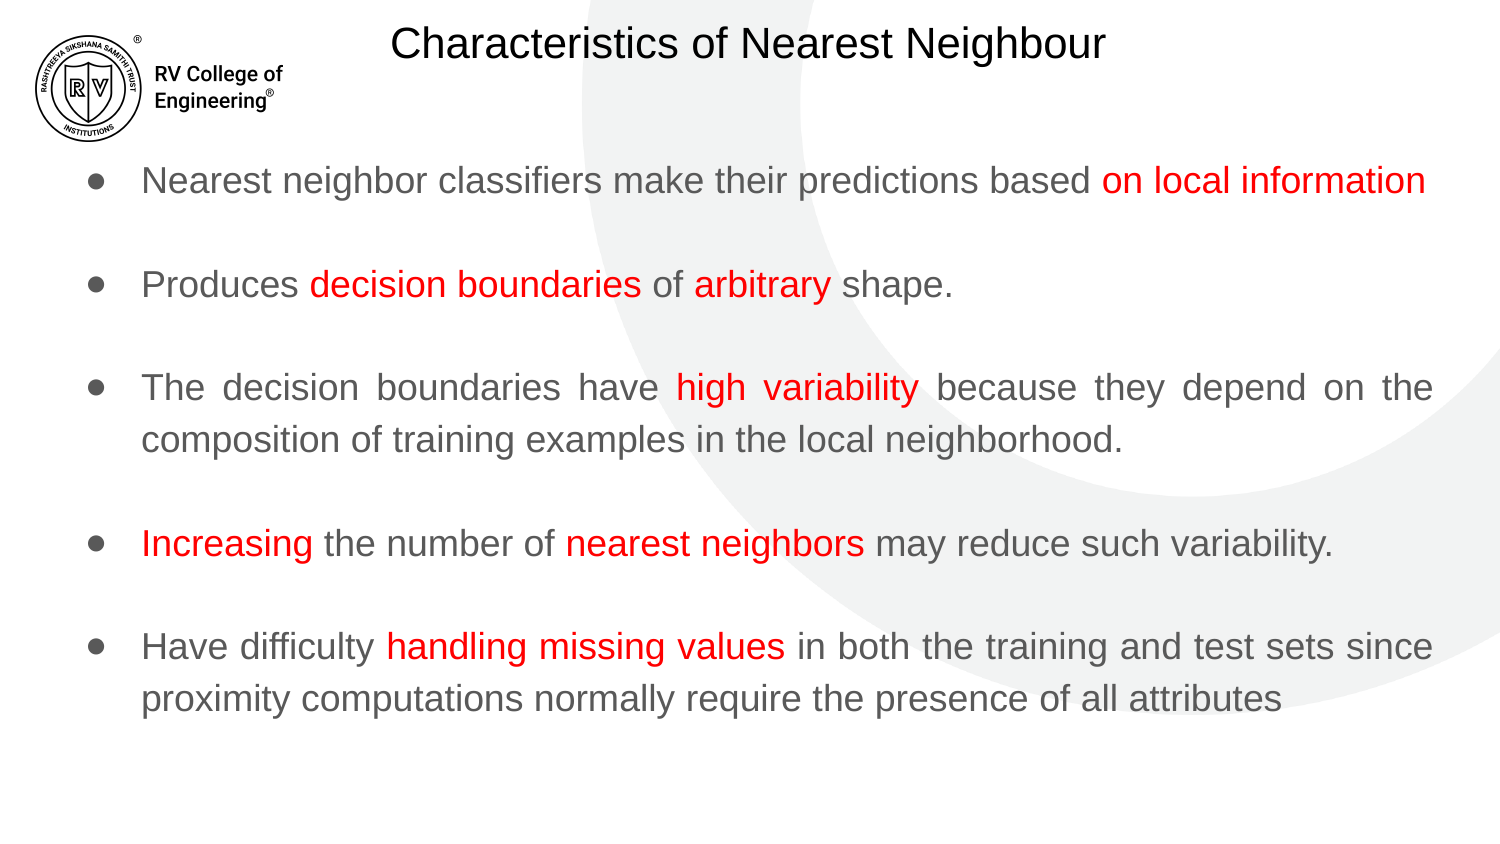

# Characteristics of Nearest Neighbour
Nearest neighbor classifiers make their predictions based on local information

Produces decision boundaries of arbitrary shape.

The decision boundaries have high variability because they depend on the composition of training examples in the local neighborhood.

Increasing the number of nearest neighbors may reduce such variability.

Have difficulty handling missing values in both the training and test sets since proximity computations normally require the presence of all attributes